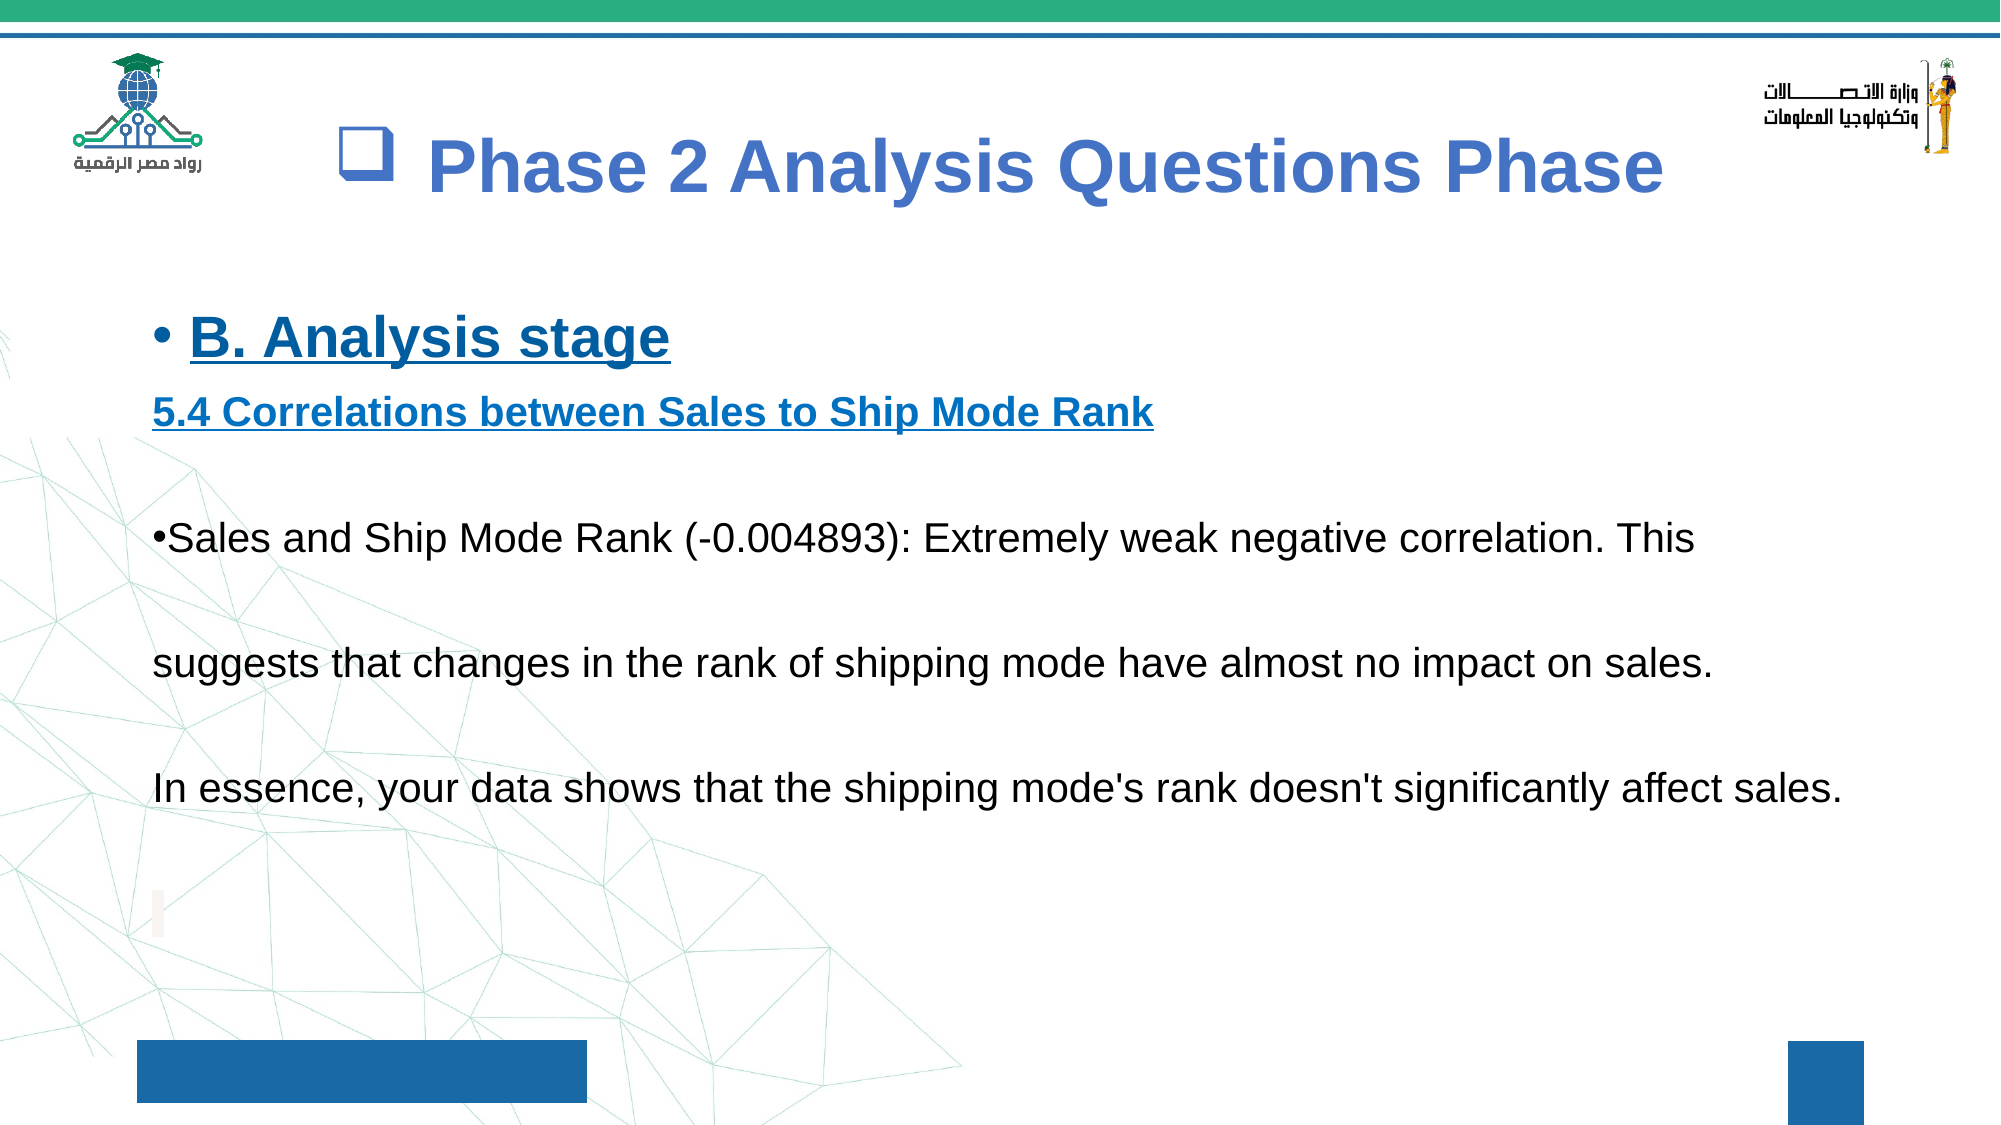

# Phase 2 Analysis Questions Phase
B. Analysis stage
5.4 Correlations between Sales to Ship Mode Rank
Sales and Ship Mode Rank (-0.004893): Extremely weak negative correlation. This suggests that changes in the rank of shipping mode have almost no impact on sales. In essence, your data shows that the shipping mode's rank doesn't significantly affect sales.